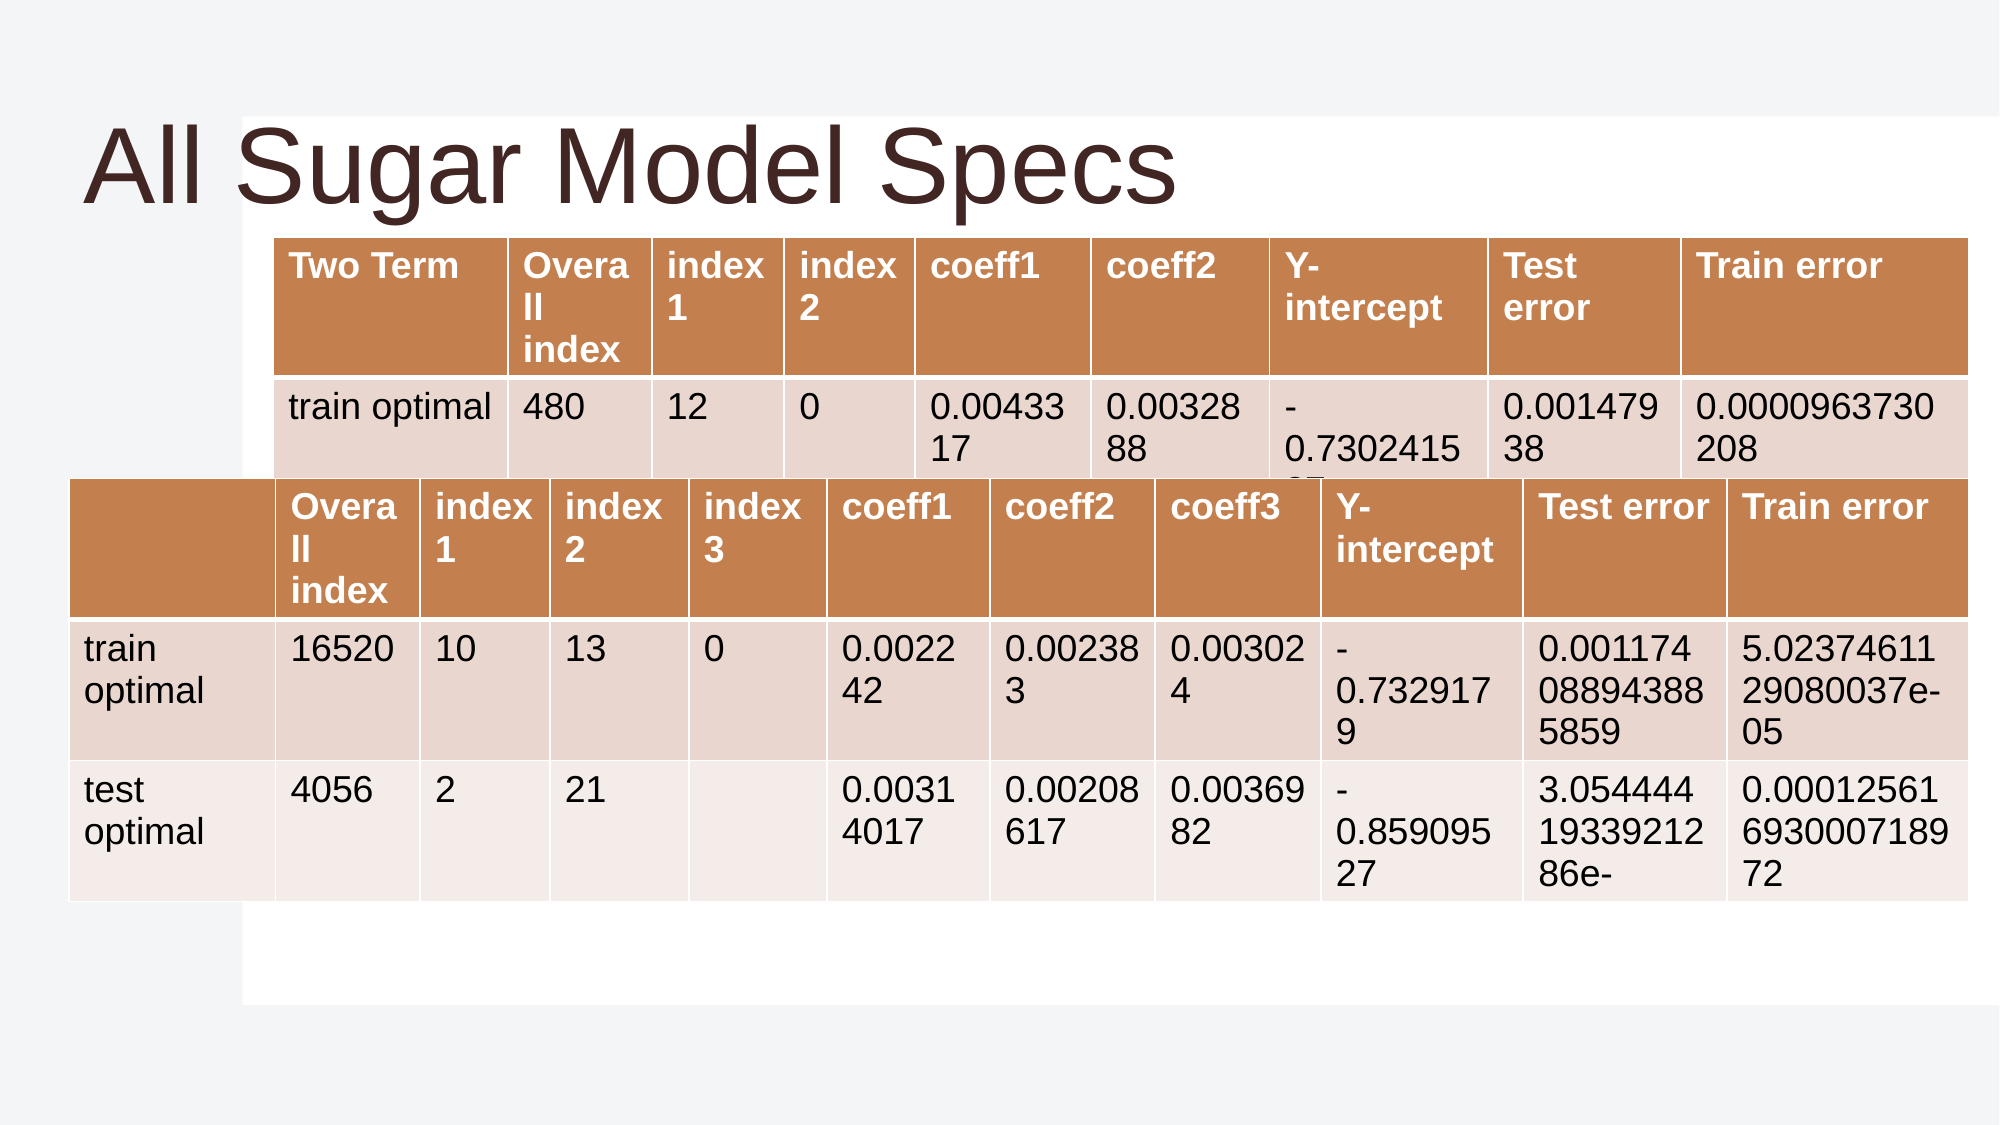

# All Sugar Model Specs
| Two Term | Overall index | index1 | index2 | coeff1 | coeff2 | Y-intercept | Test error | Train error |
| --- | --- | --- | --- | --- | --- | --- | --- | --- |
| train optimal | 480 | 12 | 0 | 0.0043317 | 0.0032888 | -0.730241527 | 0.00147938 | 0.0000963730208 |
| test optimal | 220 | 5 | 20 | 0.0036864 | 0.0049054 | -0.811965175 | 0.00018531 | 0.0001920102255 |
|  | Overall index | index1 | index2 | index 3 | coeff1 | coeff2 | coeff3 | Y-intercept | Test error | Train error |
| --- | --- | --- | --- | --- | --- | --- | --- | --- | --- | --- |
| train optimal | 16520 | 10 | 13 | 0 | 0.002242 | 0.002383 | 0.003024 | - 0.7329179 | 0.001174088943885859 | 5.0237461129080037e-05 |
| test optimal | 4056 | 2 | 21 |  | 0.00314017 | 0.00208617 | 0.0036982 | -0.85909527 | 3.0544441933921286e- | 0.00012561693000718972 |